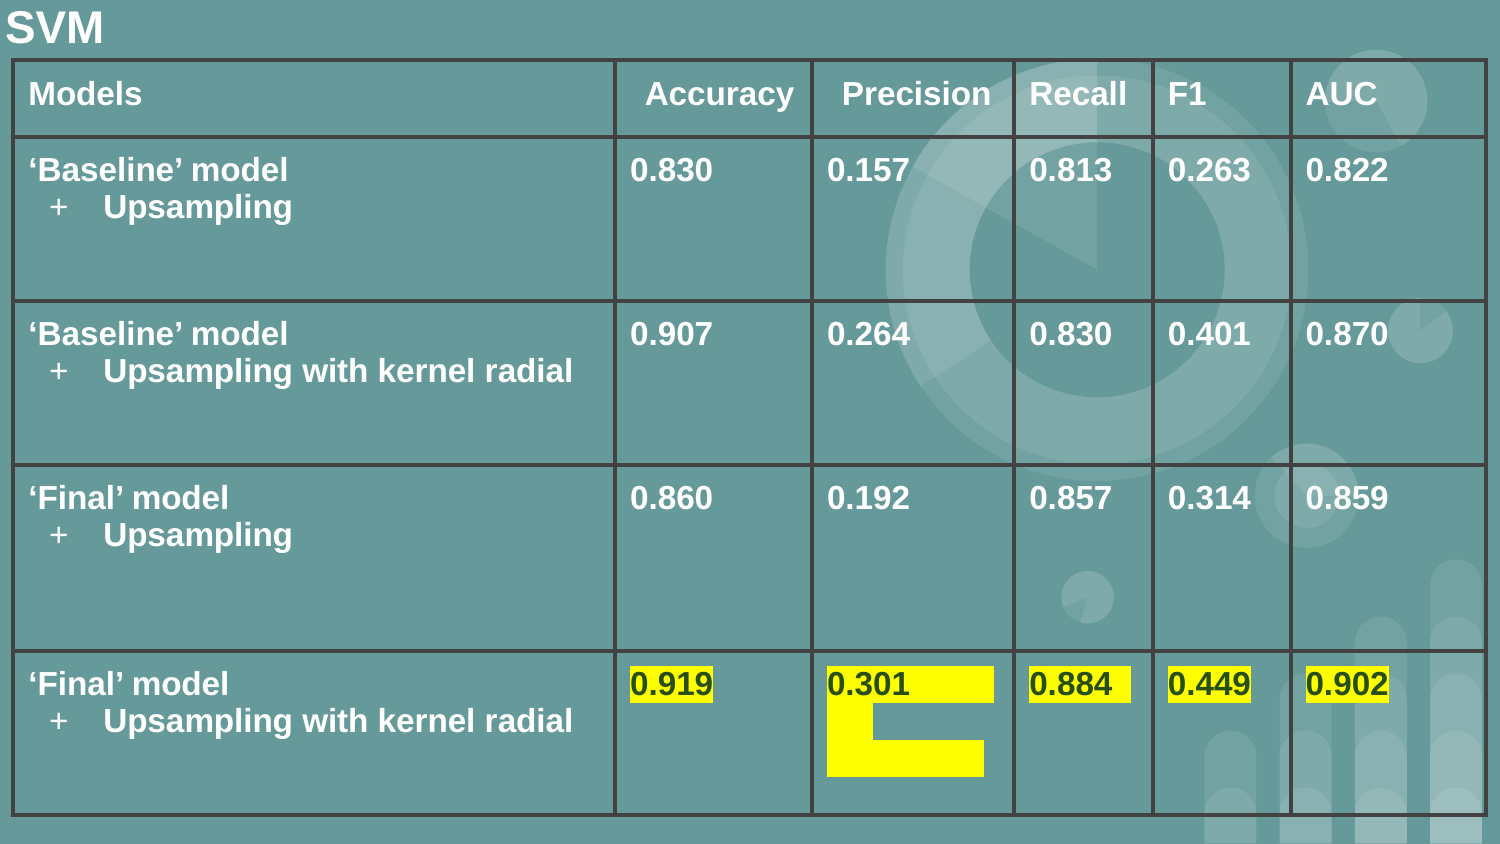

# SVM
| Models | Accuracy | Precision | Recall | F1 | AUC |
| --- | --- | --- | --- | --- | --- |
| ‘Baseline’ model Upsampling | 0.830 | 0.157 | 0.813 | 0.263 | 0.822 |
| ‘Baseline’ model Upsampling with kernel radial | 0.907 | 0.264 | 0.830 | 0.401 | 0.870 |
| ‘Final’ model Upsampling | 0.860 | 0.192 | 0.857 | 0.314 | 0.859 |
| ‘Final’ model Upsampling with kernel radial | 0.919 | 0.301 | 0.884 | 0.449 | 0.902 |